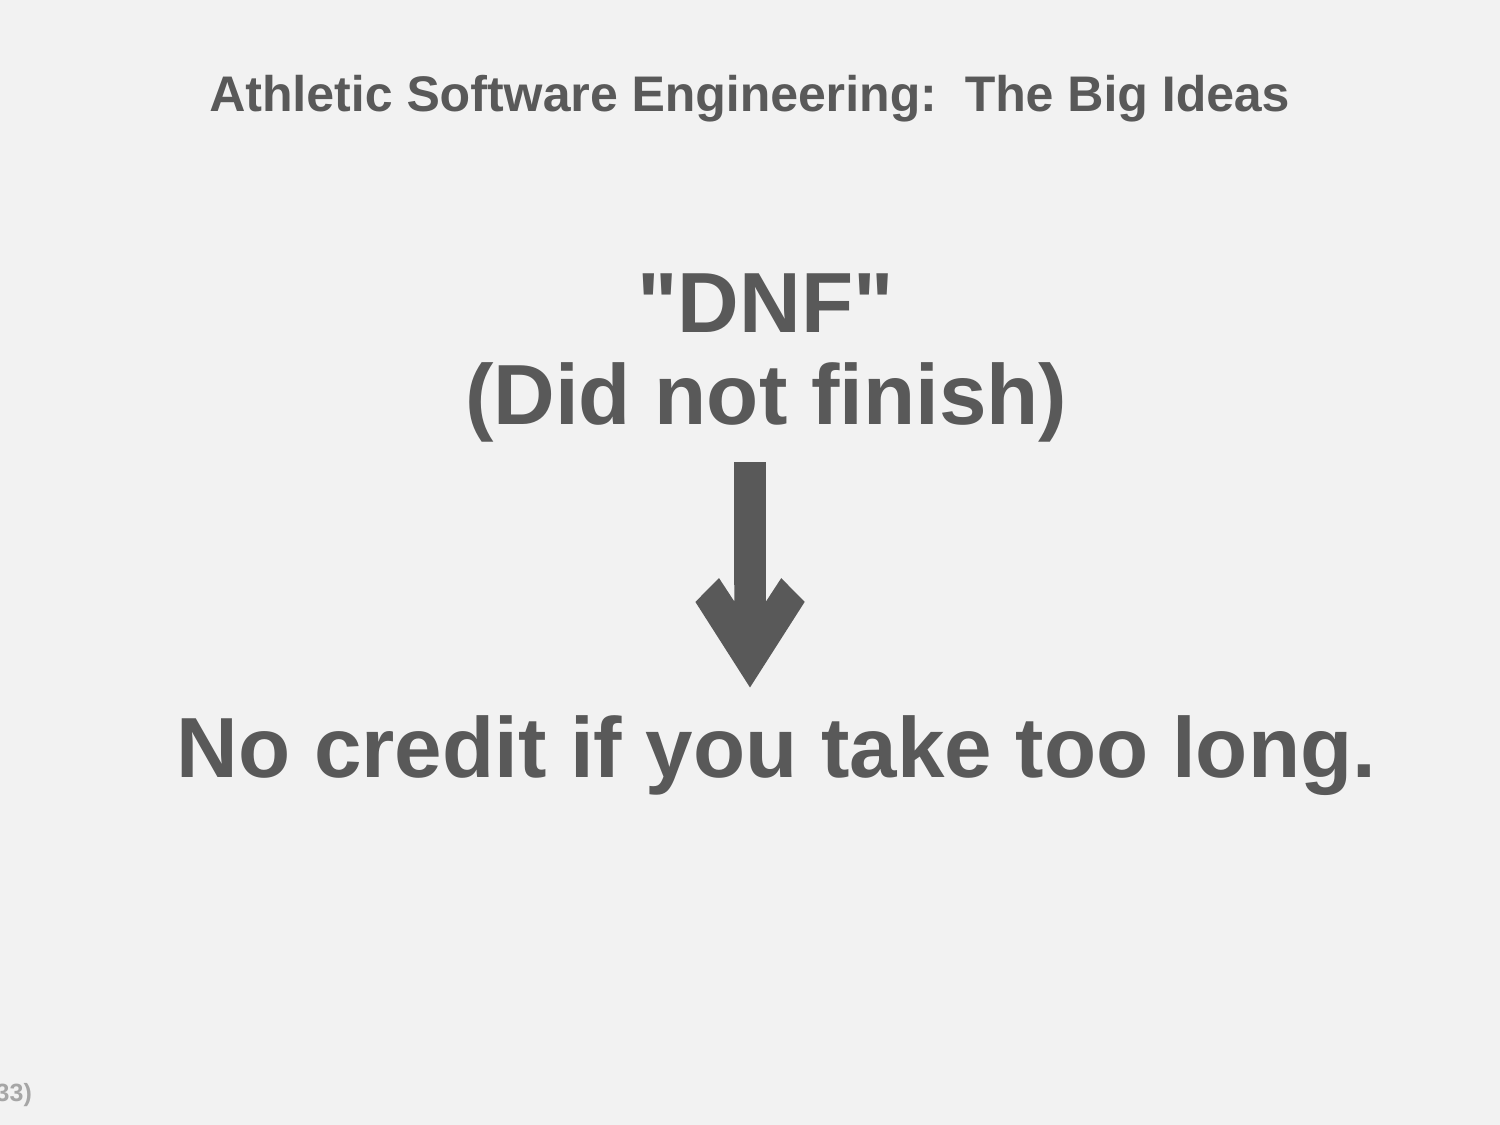

# Athletic Software Engineering:  The Big Ideas
"DNF"
(Did not finish)

No credit if you take too long.